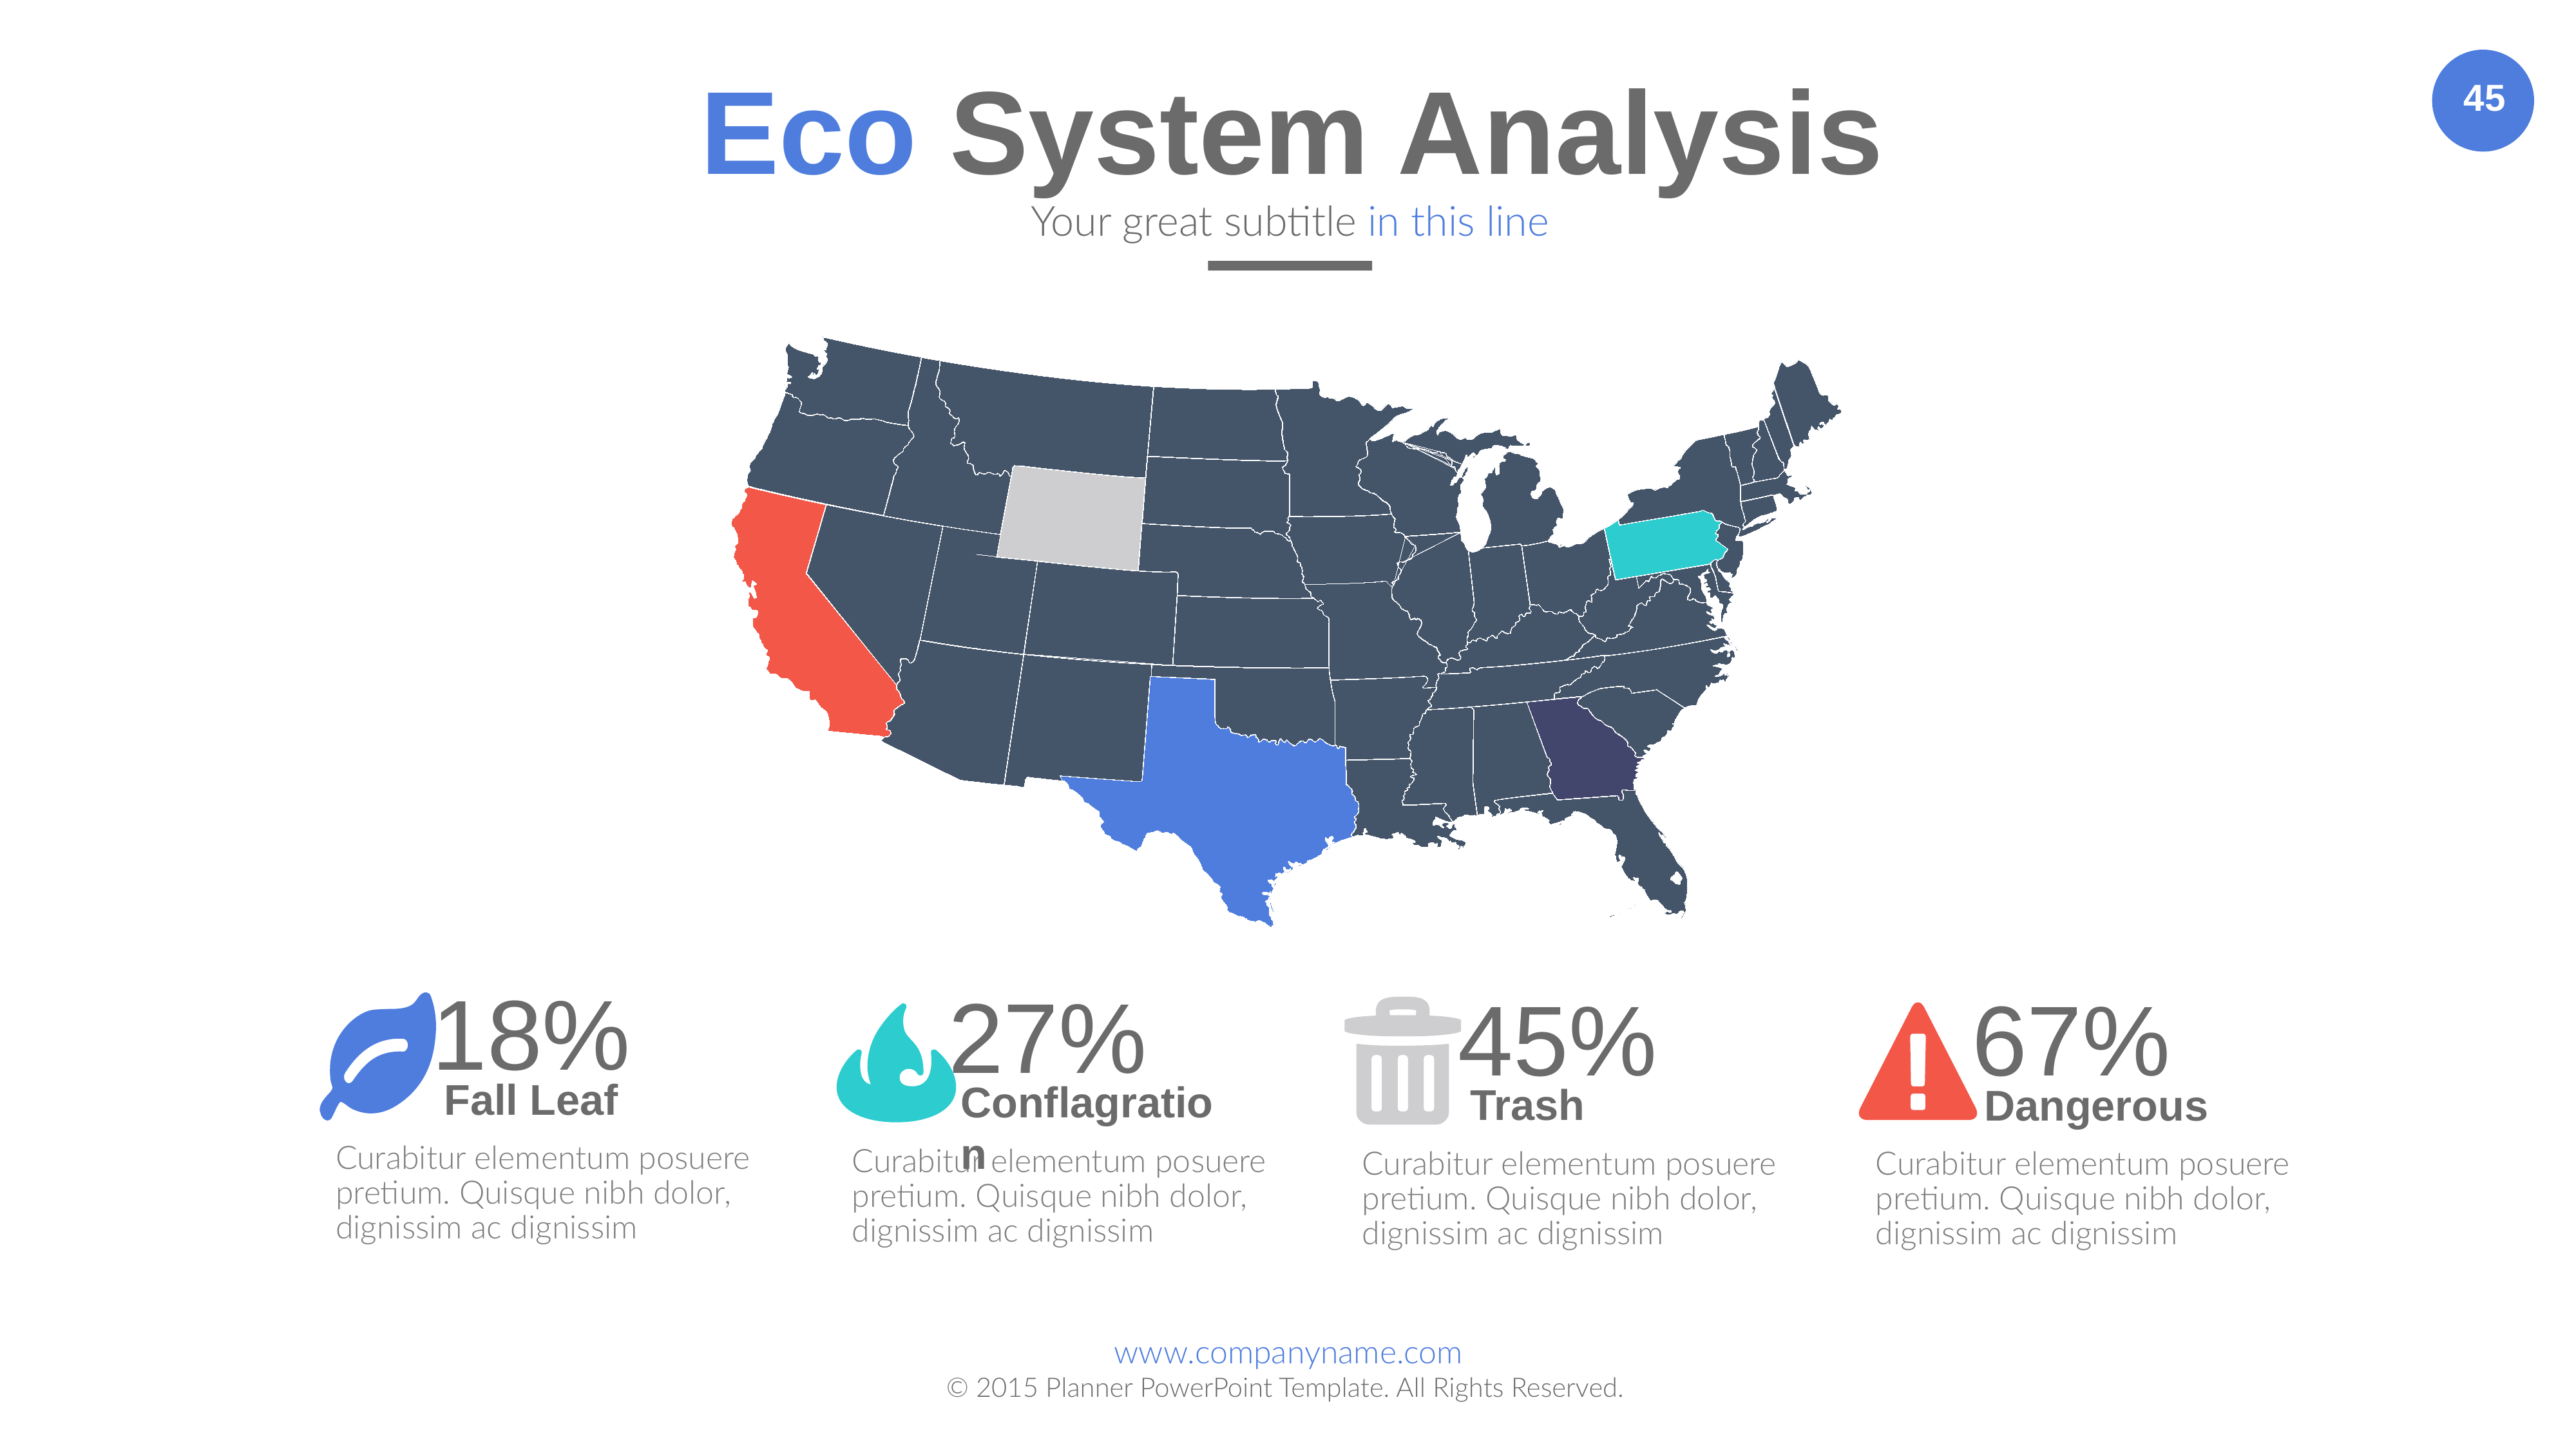

Eco System Analysis
Your great subtitle in this line

18%
Fall Leaf

Curabitur elementum posuere pretium. Quisque nibh dolor, dignissim ac dignissim
27%
Conflagration

Curabitur elementum posuere pretium. Quisque nibh dolor, dignissim ac dignissim
45%
Trash

Curabitur elementum posuere pretium. Quisque nibh dolor, dignissim ac dignissim
67%
Dangerous

Curabitur elementum posuere pretium. Quisque nibh dolor, dignissim ac dignissim